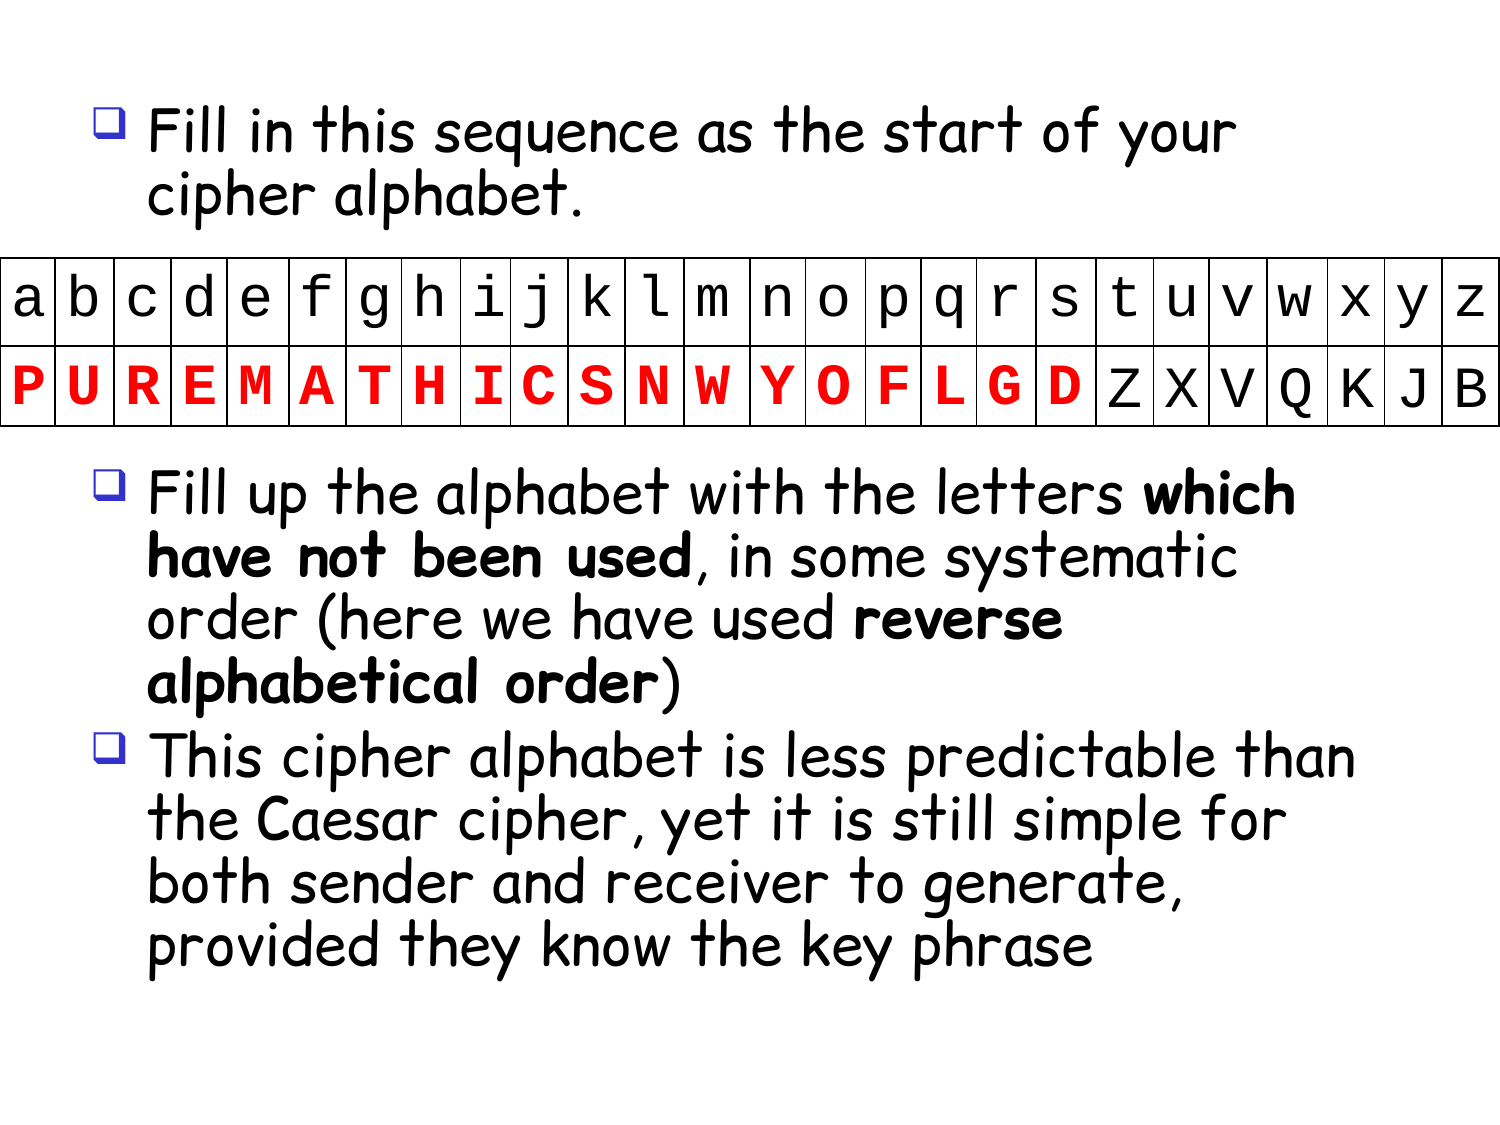

Fill in this sequence as the start of your cipher alphabet.

Fill up the alphabet with the letters which have not been used, in some systematic order (here we have used reverse alphabetical order)
This cipher alphabet is less predictable than the Caesar cipher, yet it is still simple for both sender and receiver to generate, provided they know the key phrase
| a | b | c | d | e | f | g | h | i | j | k | l | m | n | o | p | q | r | s | t | u | v | w | x | y | z |
| --- | --- | --- | --- | --- | --- | --- | --- | --- | --- | --- | --- | --- | --- | --- | --- | --- | --- | --- | --- | --- | --- | --- | --- | --- | --- |
| P | U | R | E | M | A | T | H | I | C | S | N | W | Y | O | F | L | G | D |  |  |  |  |  |  |  |
| Z | X | V | Q | K | J | B |
| --- | --- | --- | --- | --- | --- | --- |